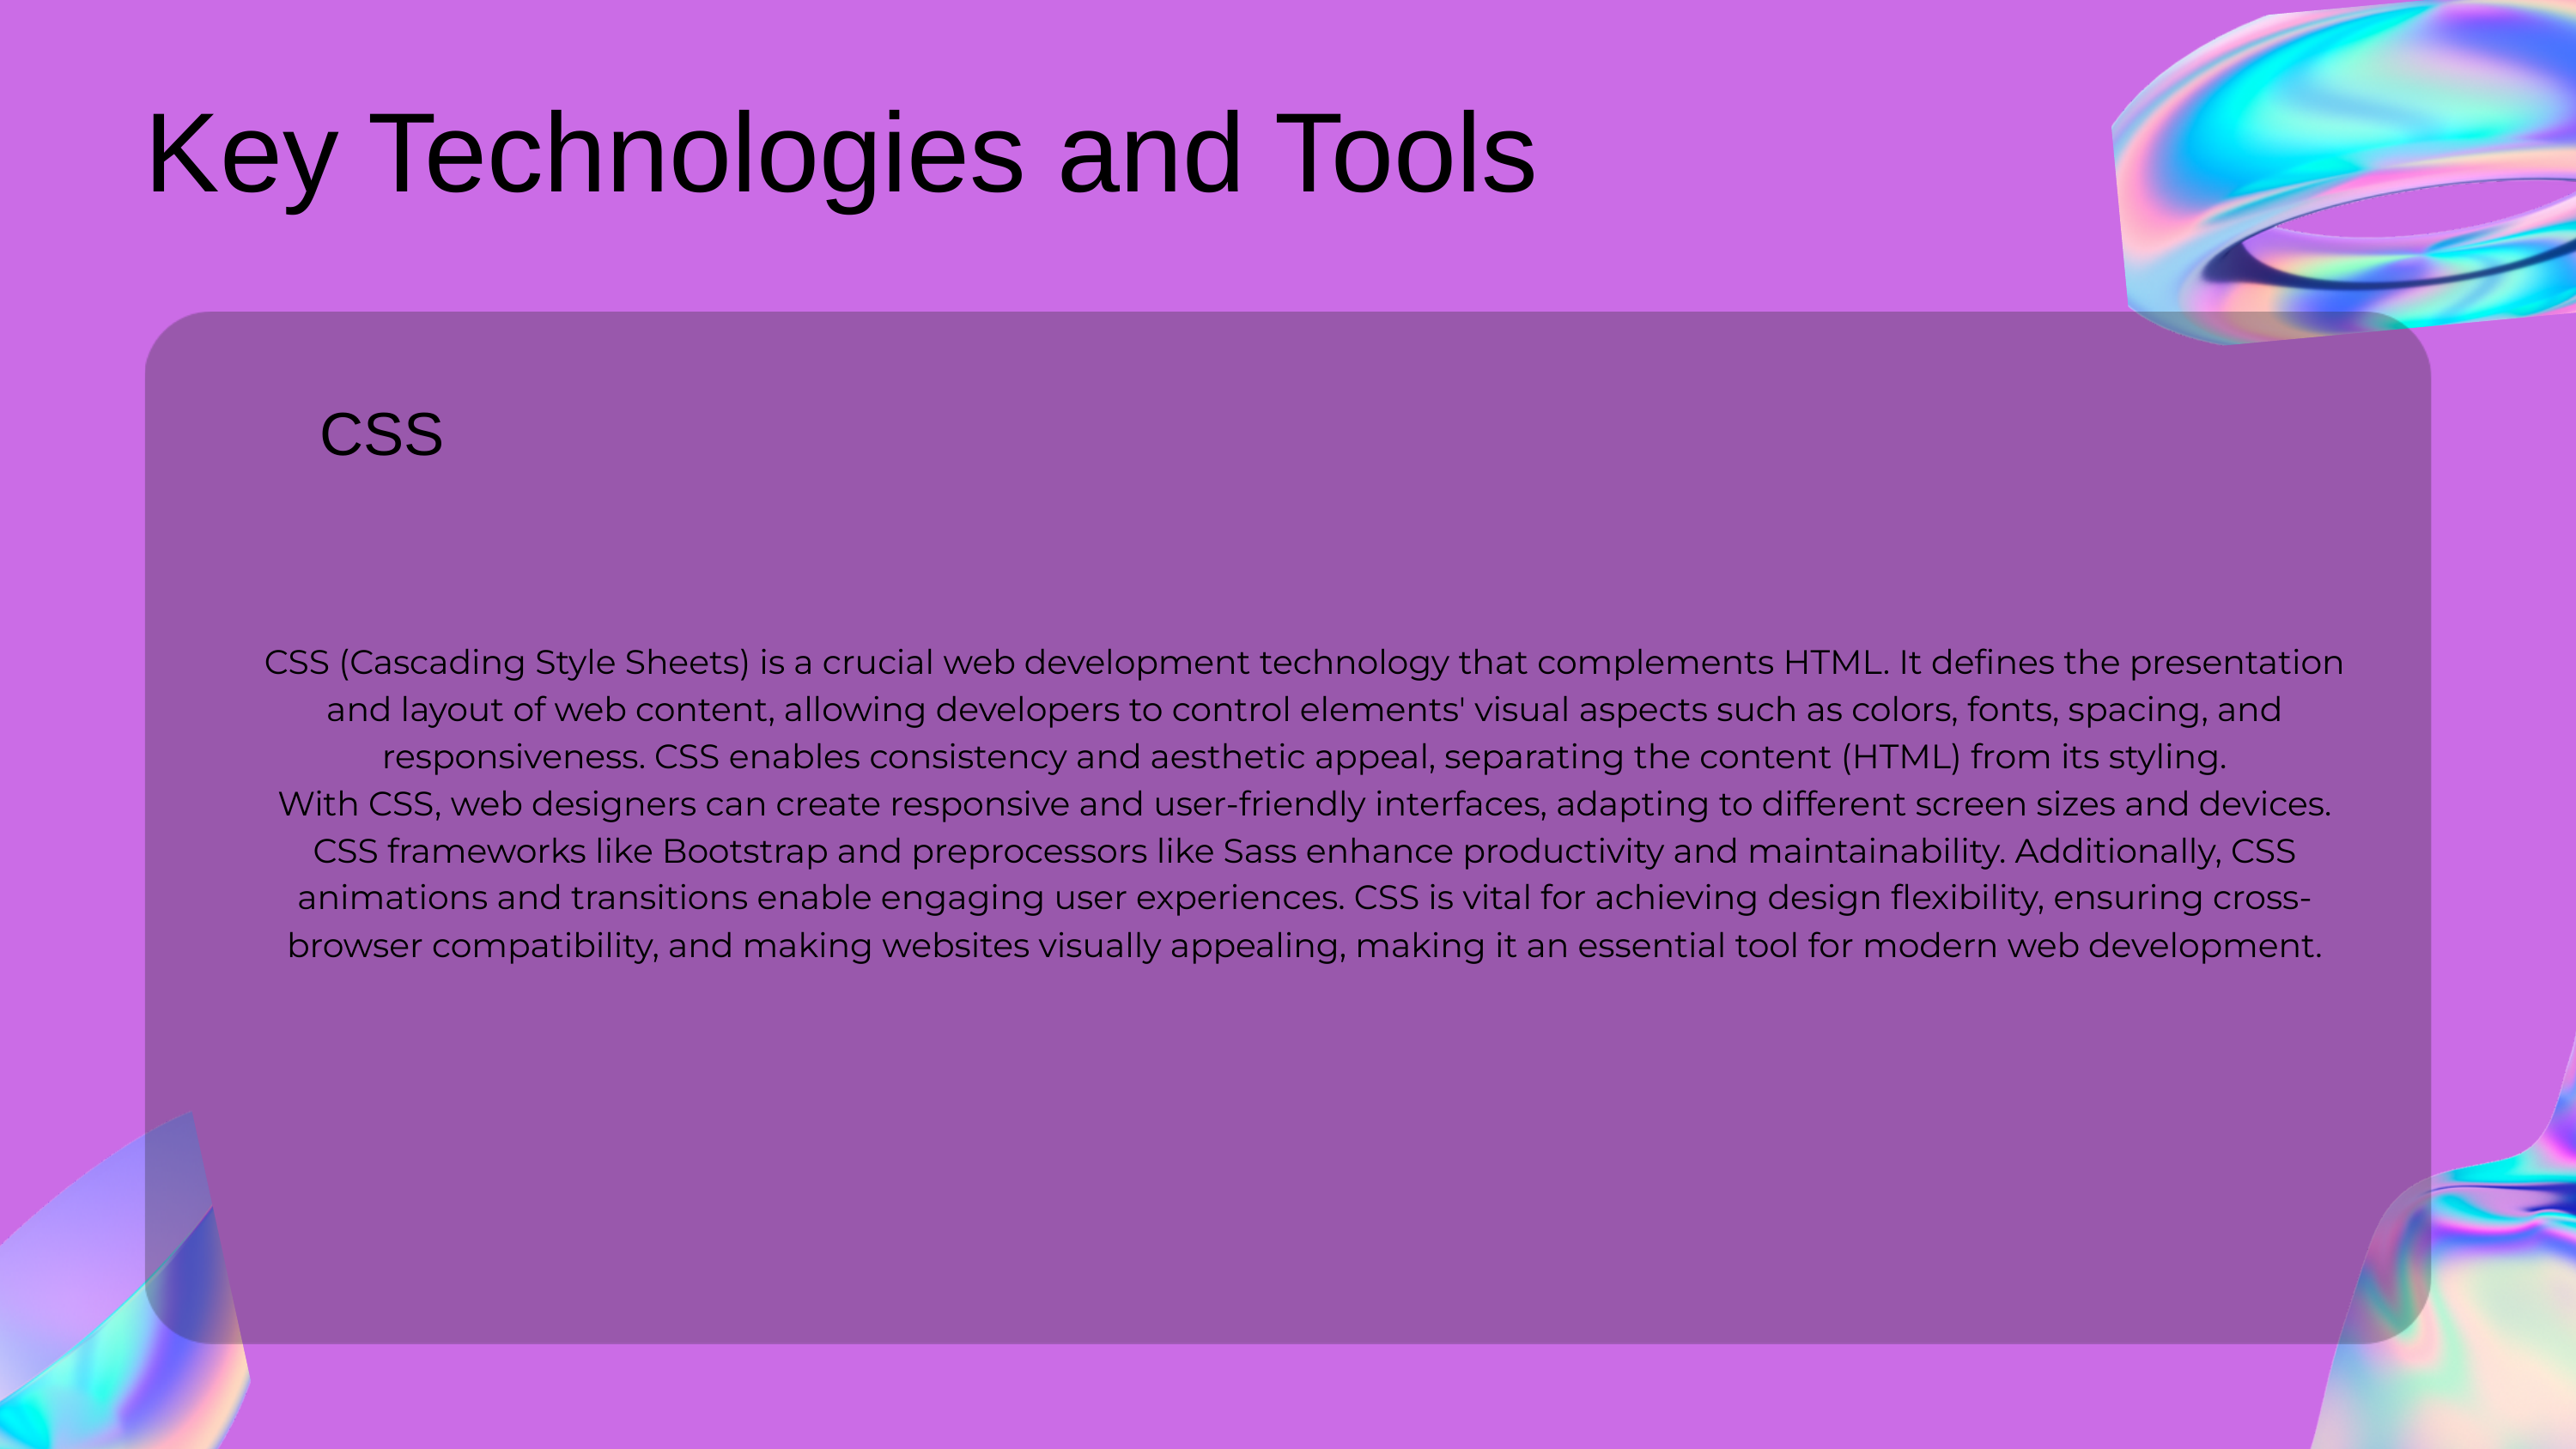

Key Technologies and Tools

CSS
CSS (Cascading Style Sheets) is a crucial web development technology that complements HTML. It defines the presentation and layout of web content, allowing developers to control elements' visual aspects such as colors, fonts, spacing, and responsiveness. CSS enables consistency and aesthetic appeal, separating the content (HTML) from its styling.
With CSS, web designers can create responsive and user-friendly interfaces, adapting to different screen sizes and devices. CSS frameworks like Bootstrap and preprocessors like Sass enhance productivity and maintainability. Additionally, CSS animations and transitions enable engaging user experiences. CSS is vital for achieving design flexibility, ensuring cross-browser compatibility, and making websites visually appealing, making it an essential tool for modern web development.